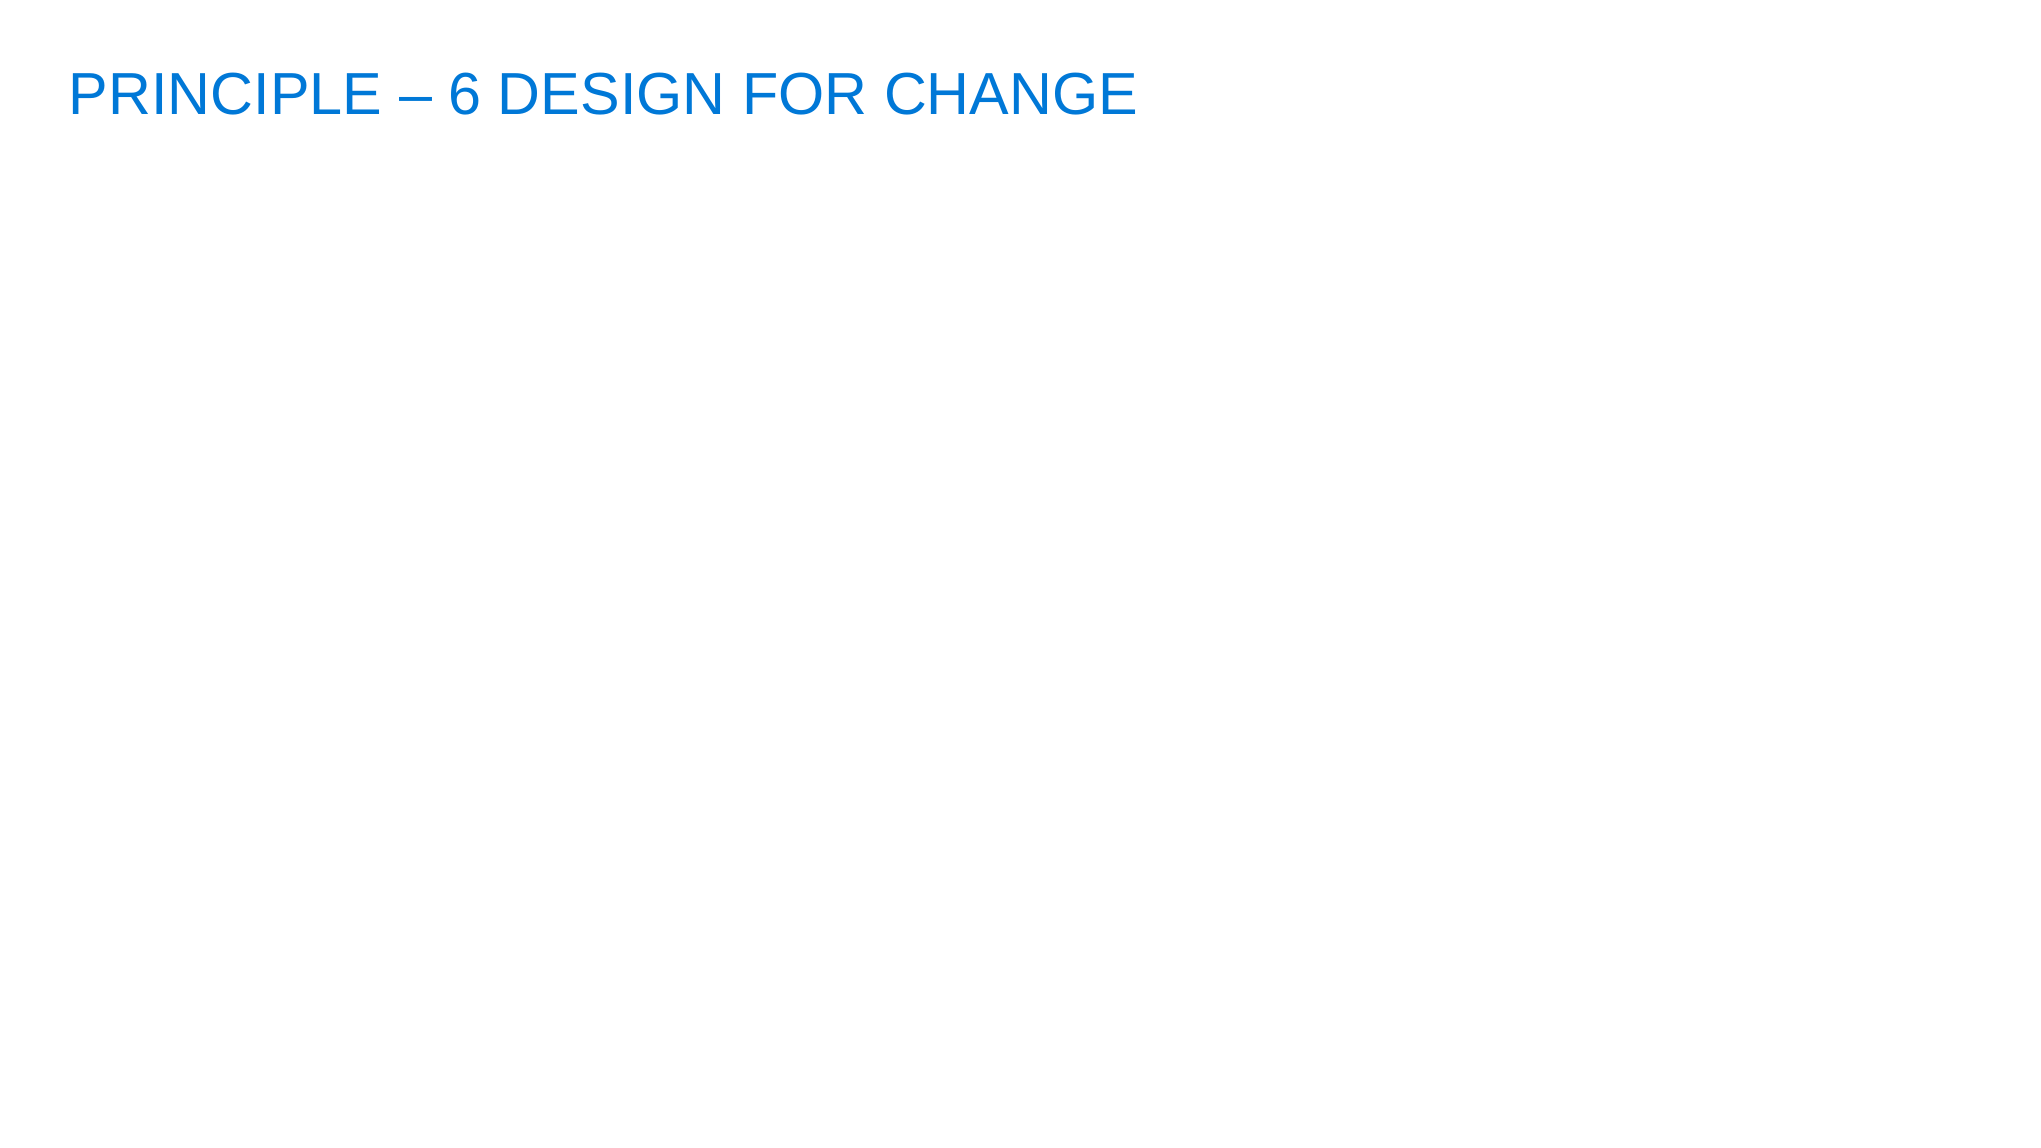

# Principle – 6 Design for Change